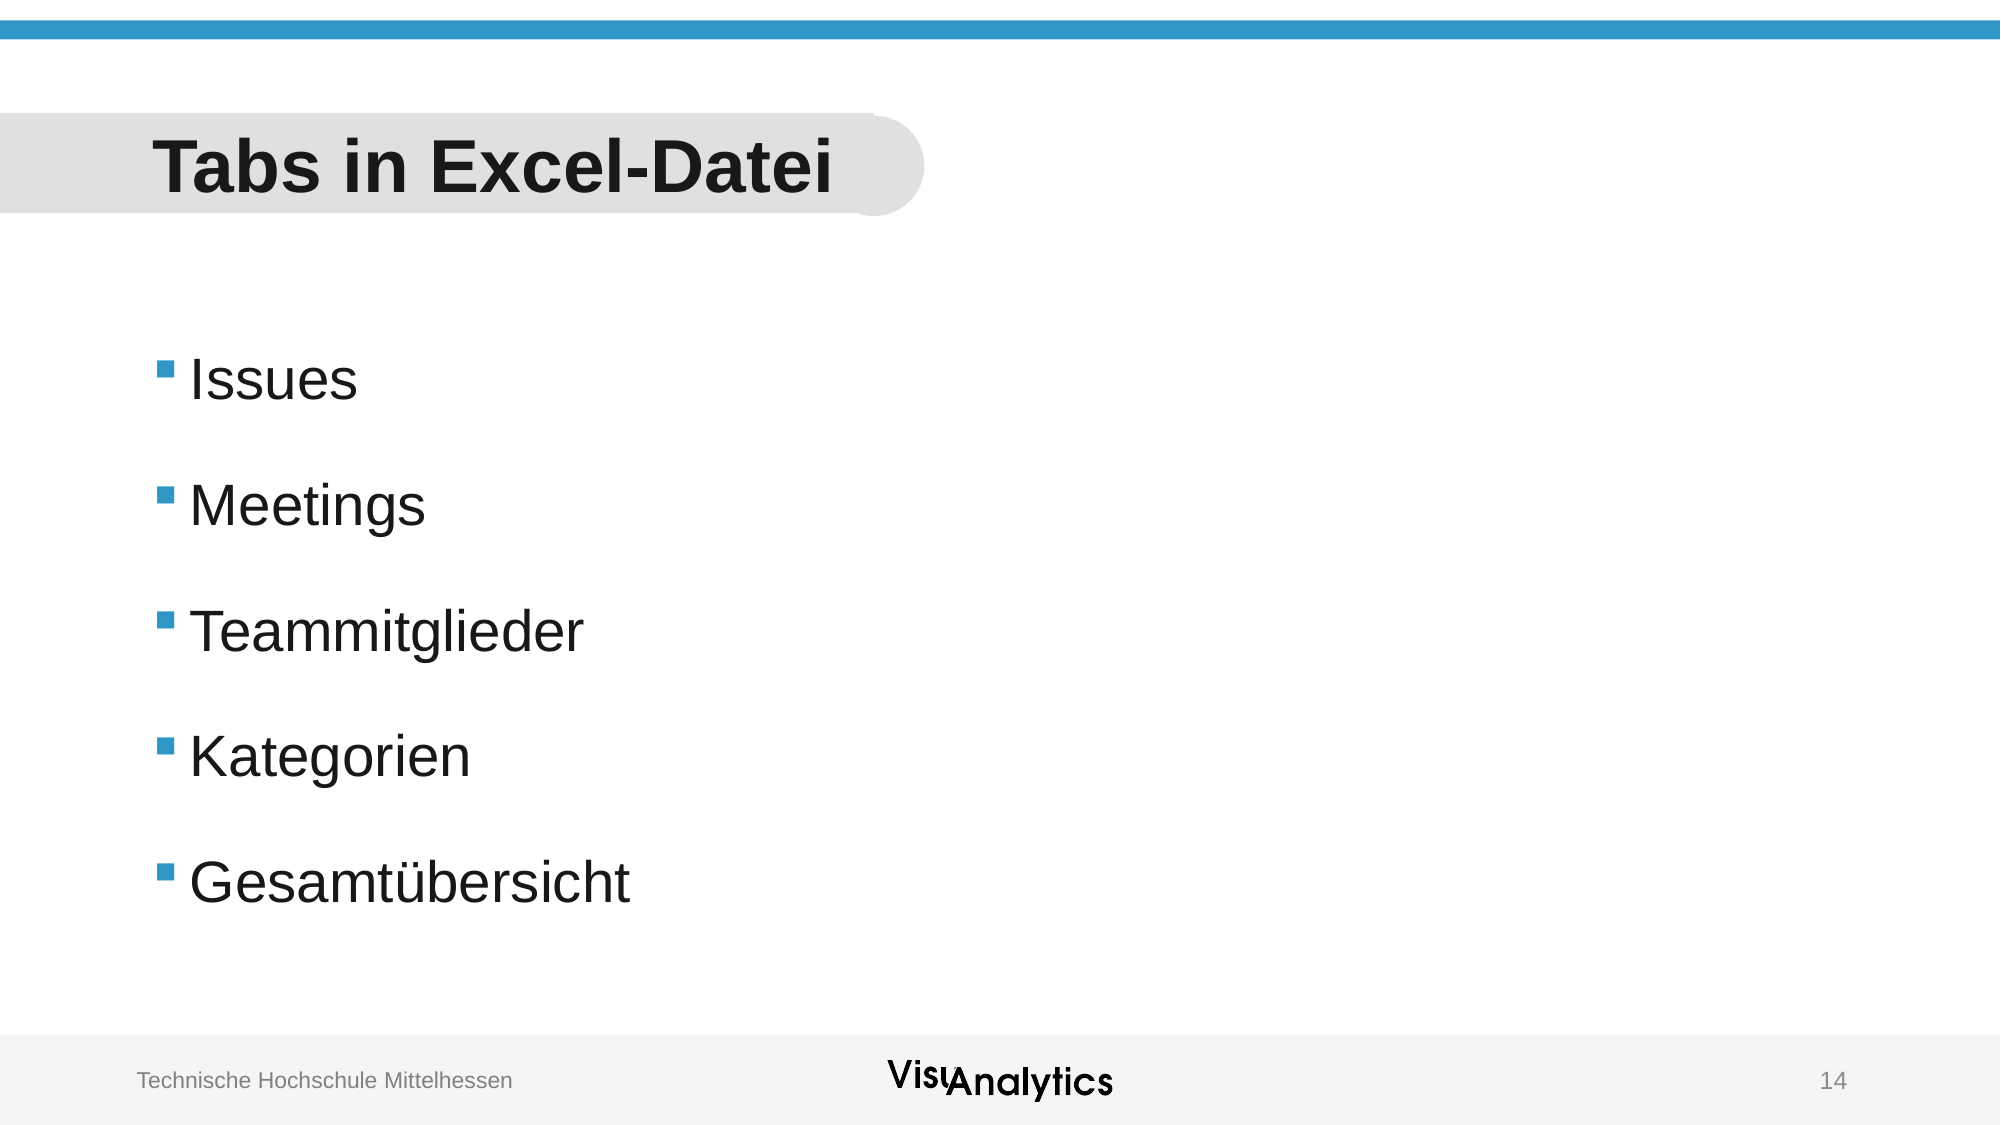

# Tabs in Excel-Datei

Issues
Meetings
Teammitglieder
Kategorien
Gesamtübersicht
14